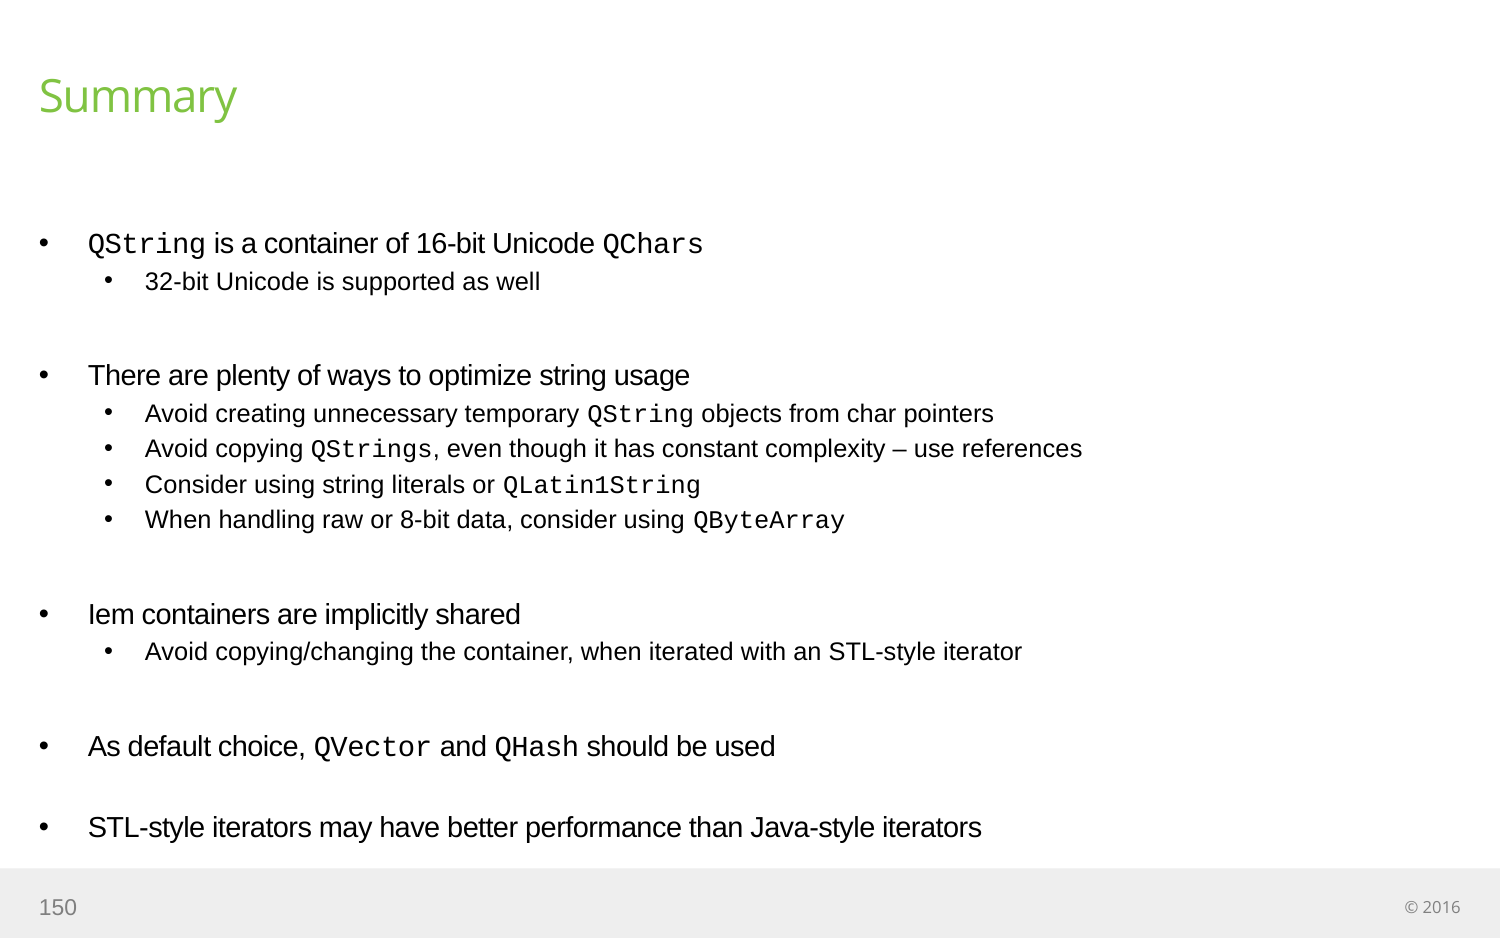

# Summary
QString is a container of 16-bit Unicode QChars
32-bit Unicode is supported as well

There are plenty of ways to optimize string usage
Avoid creating unnecessary temporary QString objects from char pointers
Avoid copying QStrings, even though it has constant complexity – use references
Consider using string literals or QLatin1String
When handling raw or 8-bit data, consider using QByteArray

Iem containers are implicitly shared
Avoid copying/changing the container, when iterated with an STL-style iterator

As default choice, QVector and QHash should be used

STL-style iterators may have better performance than Java-style iterators
150
© 2016